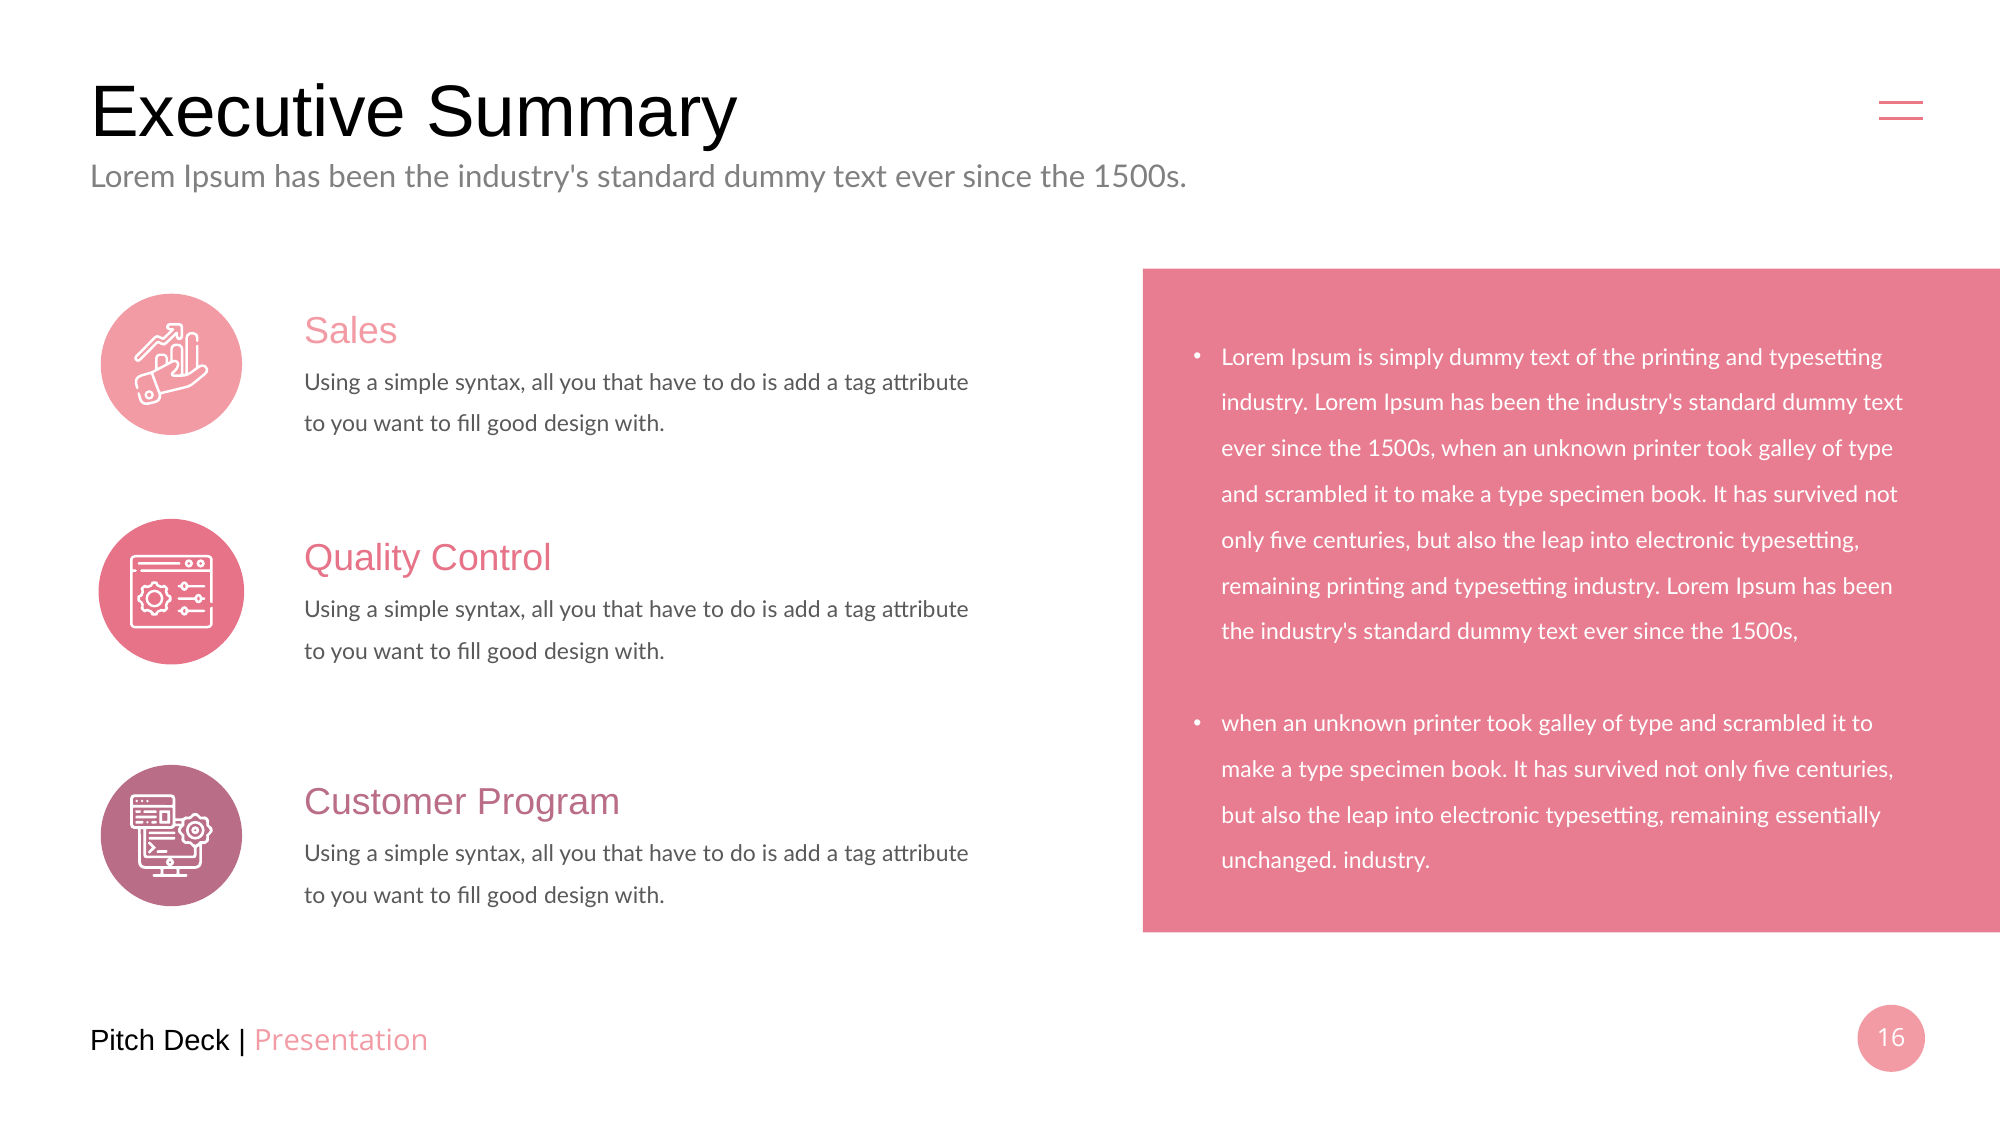

# Executive Summary
Lorem Ipsum has been the industry's standard dummy text ever since the 1500s.

Sales
Lorem Ipsum is simply dummy text of the printing and typesetting industry. Lorem Ipsum has been the industry's standard dummy text ever since the 1500s, when an unknown printer took galley of type and scrambled it to make a type specimen book. It has survived not only five centuries, but also the leap into electronic typesetting, remaining printing and typesetting industry. Lorem Ipsum has been the industry's standard dummy text ever since the 1500s,

when an unknown printer took galley of type and scrambled it to make a type specimen book. It has survived not only five centuries, but also the leap into electronic typesetting, remaining essentially unchanged. industry.

Using a simple syntax, all you that have to do is add a tag attribute to you want to fill good design with.

Quality Control

Using a simple syntax, all you that have to do is add a tag attribute to you want to fill good design with.

Customer Program

Using a simple syntax, all you that have to do is add a tag attribute to you want to fill good design with.
Pitch Deck | Presentation
16